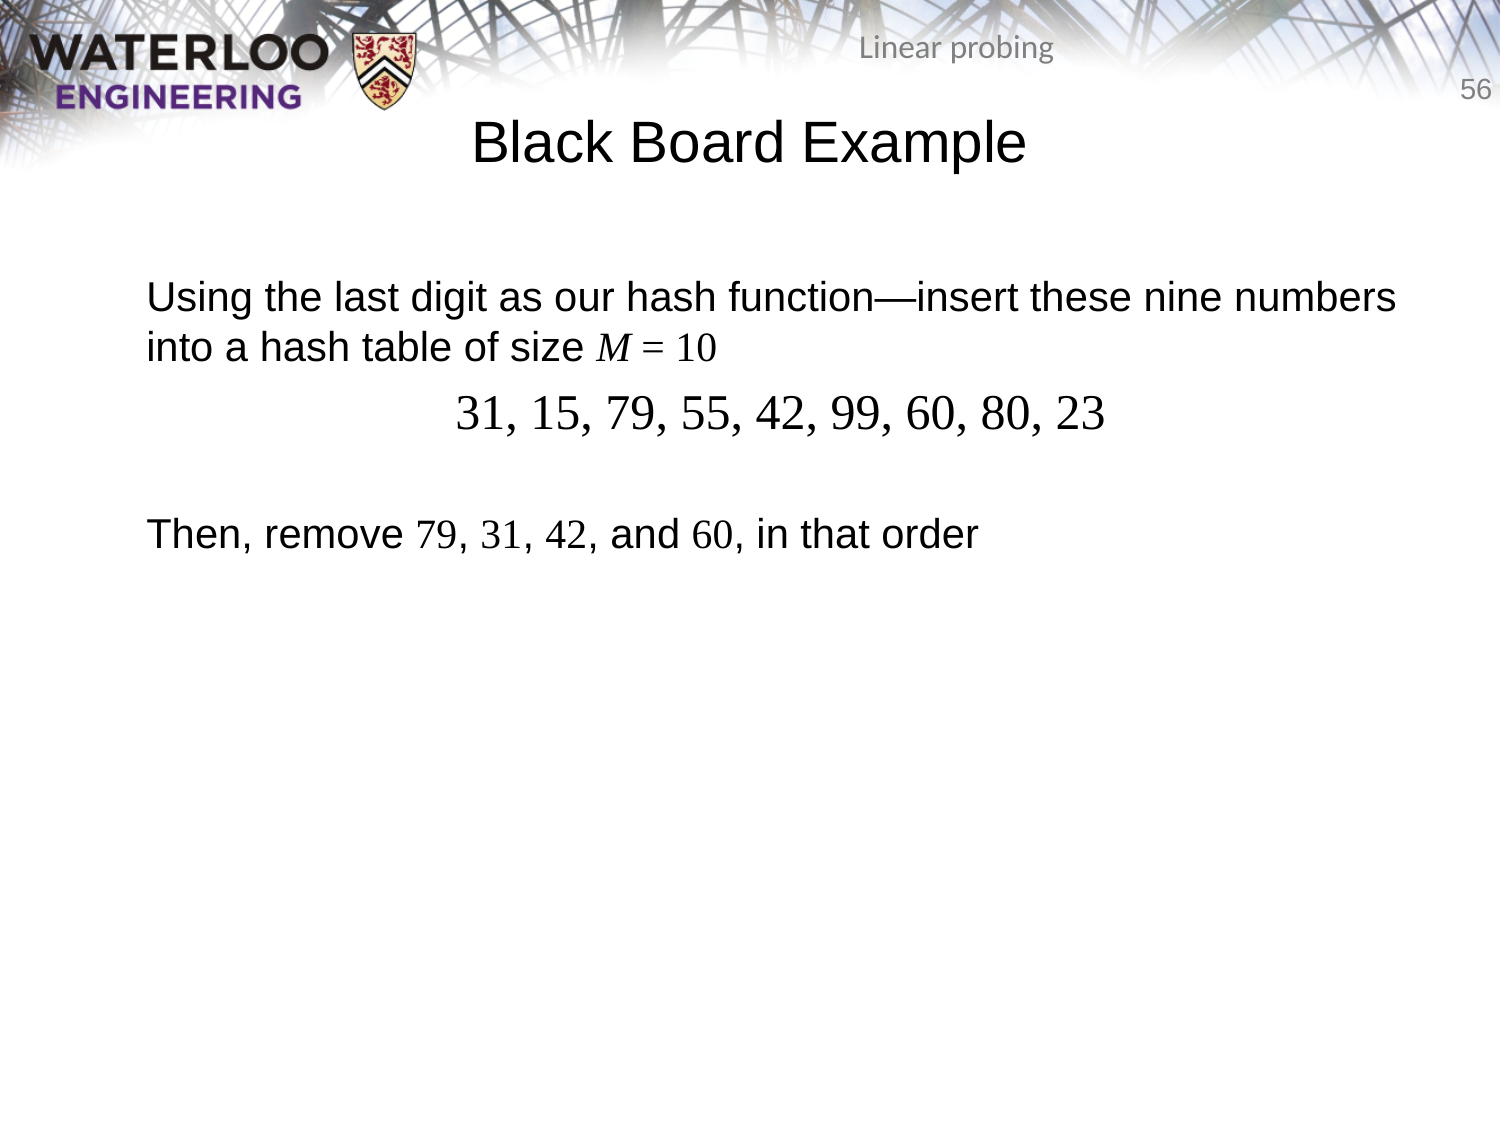

# Black Board Example
	Using the last digit as our hash function—insert these nine numbers into a hash table of size M = 10
31, 15, 79, 55, 42, 99, 60, 80, 23

	Then, remove 79, 31, 42, and 60, in that order